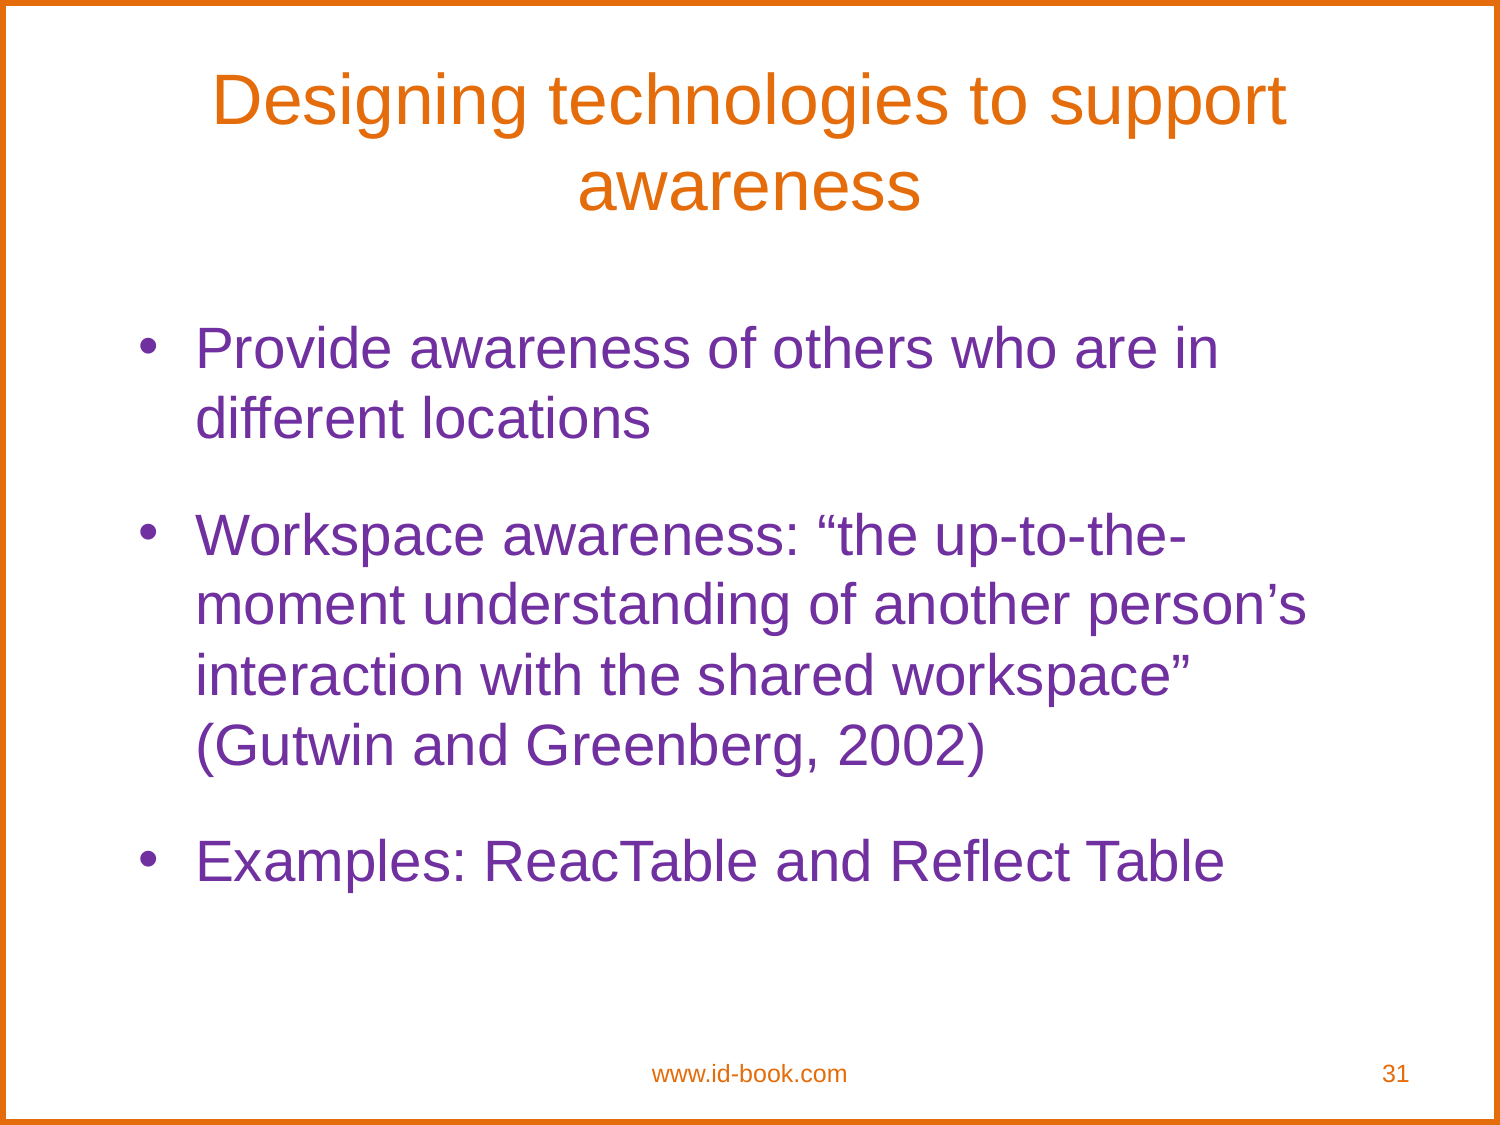

Designing technologies to support awareness
Provide awareness of others who are in different locations

Workspace awareness: “the up-to-the-moment understanding of another person’s interaction with the shared workspace” (Gutwin and Greenberg, 2002)

Examples: ReacTable and Reflect Table

www.id-book.com
31